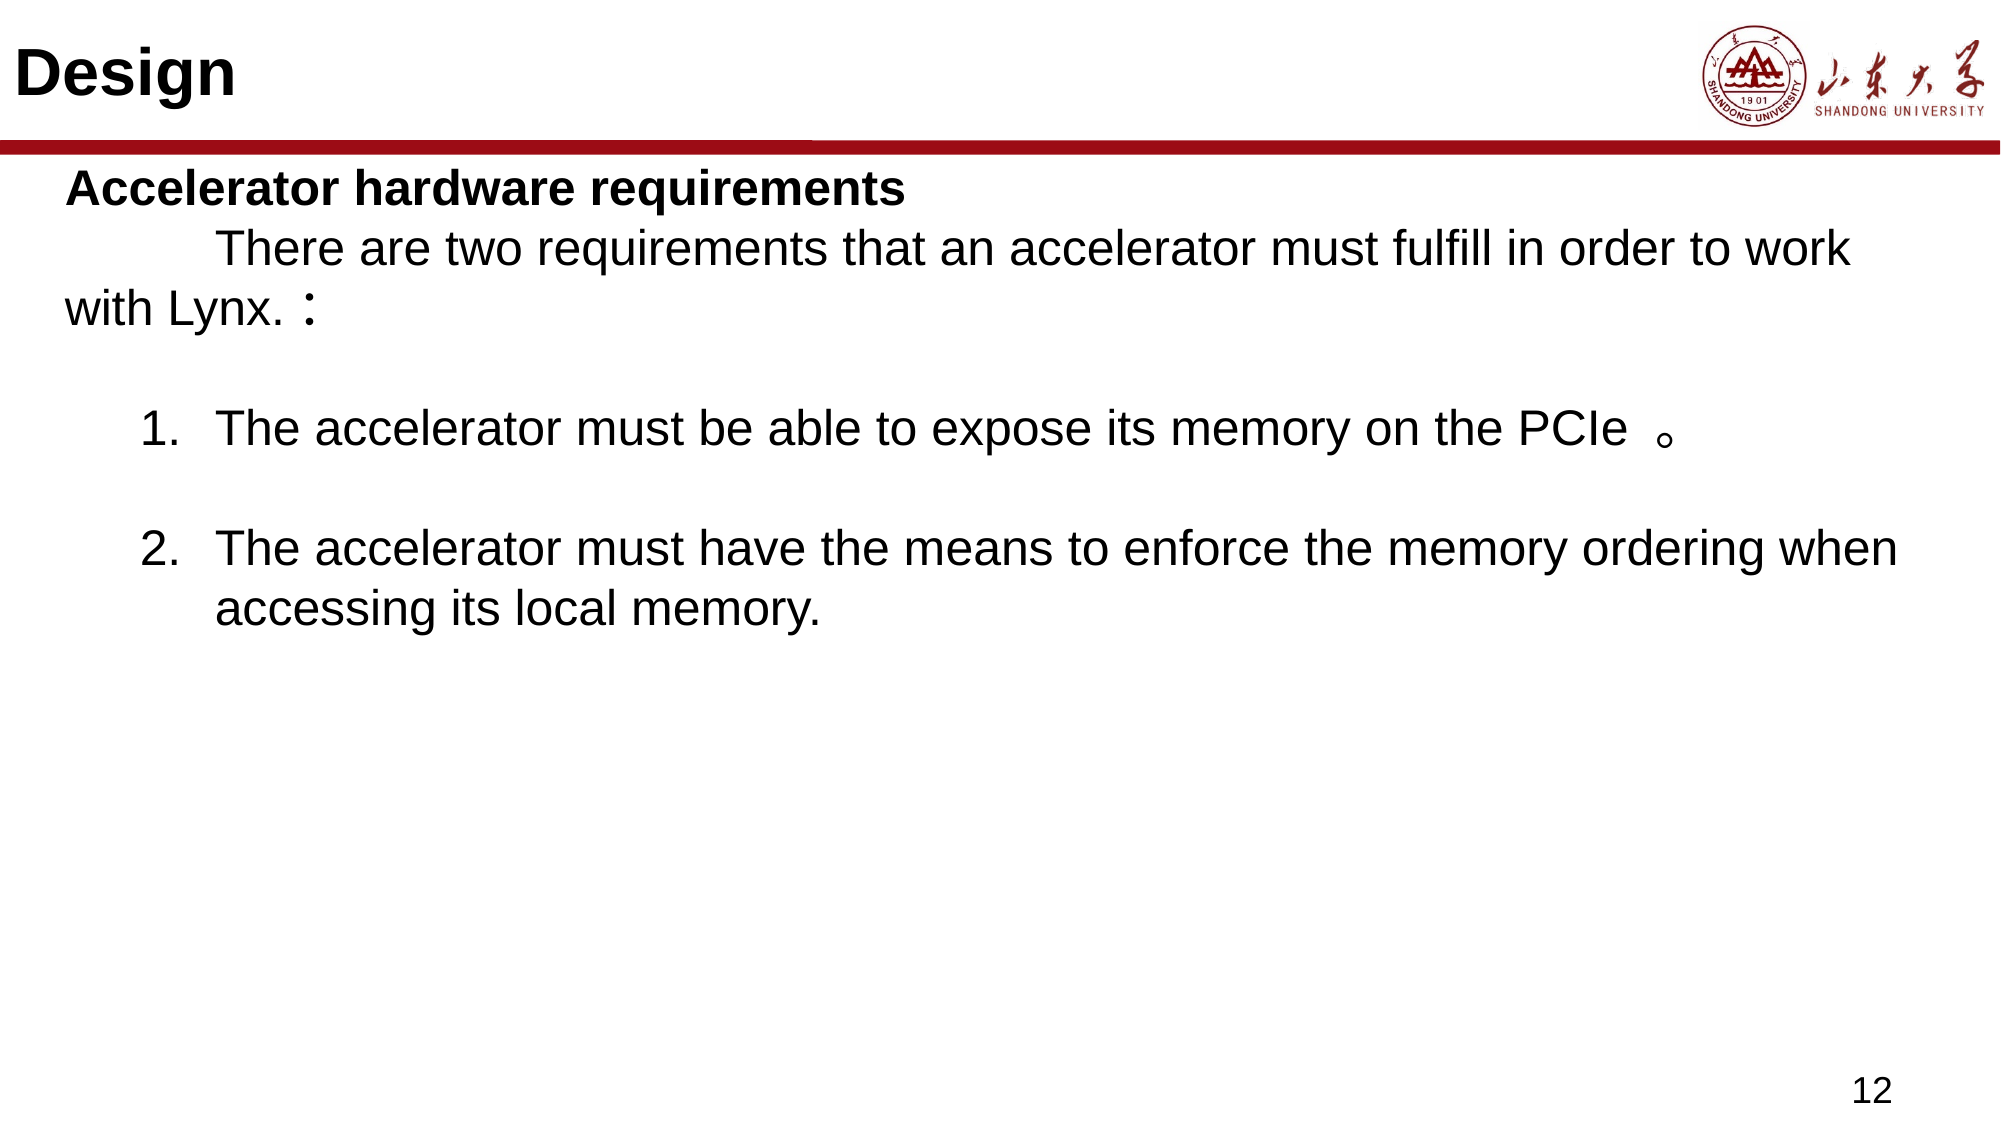

# Design
Accelerator hardware requirements
	There are two requirements that an accelerator must fulfill in order to work with Lynx.：

The accelerator must be able to expose its memory on the PCIe 。

The accelerator must have the means to enforce the memory ordering when accessing its local memory.
12